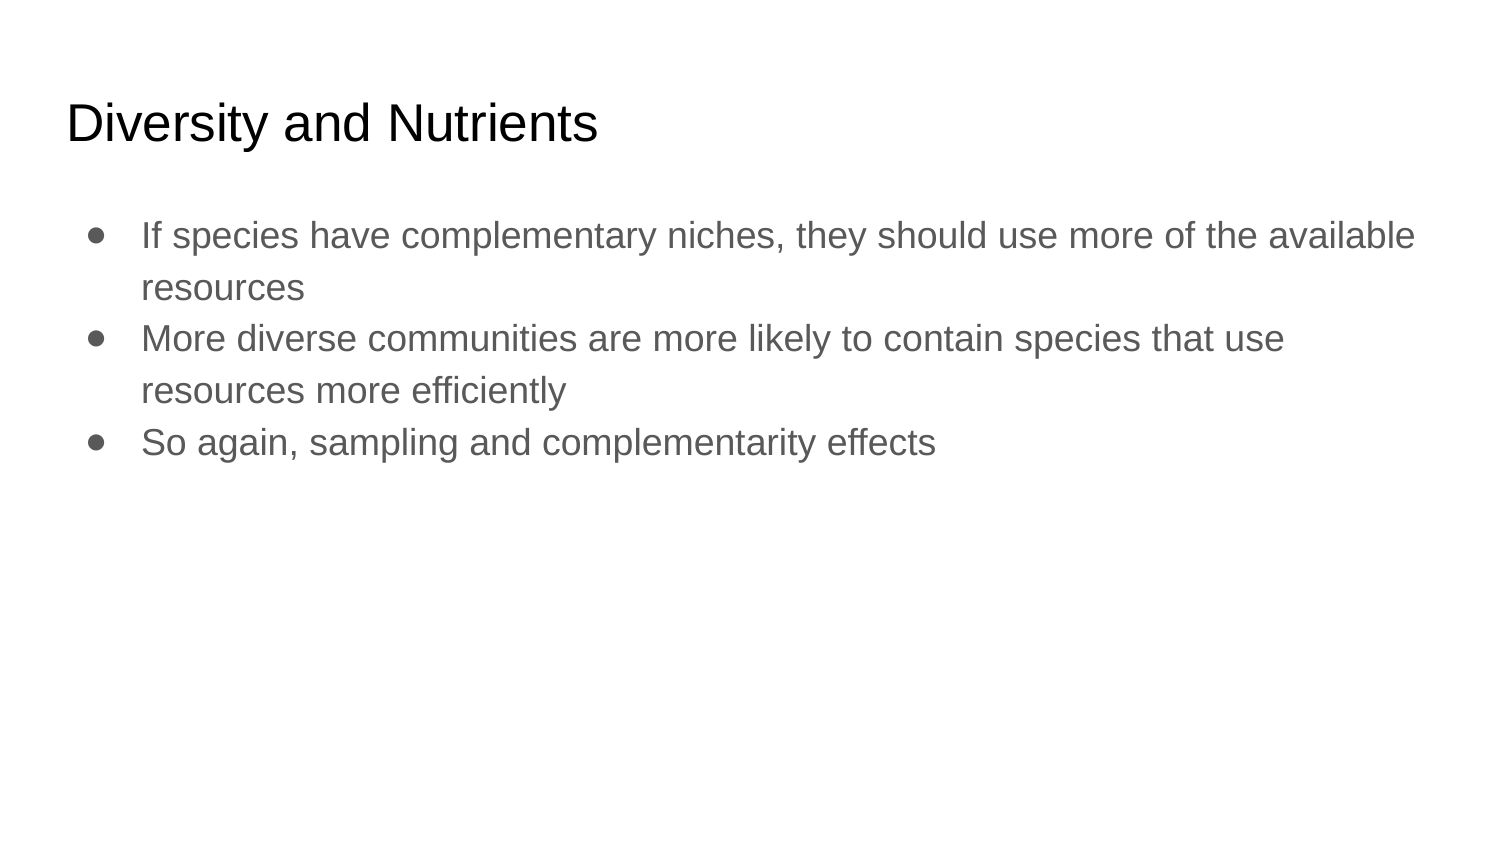

# Diversity and Nutrients
If species have complementary niches, they should use more of the available resources
More diverse communities are more likely to contain species that use resources more efficiently
So again, sampling and complementarity effects